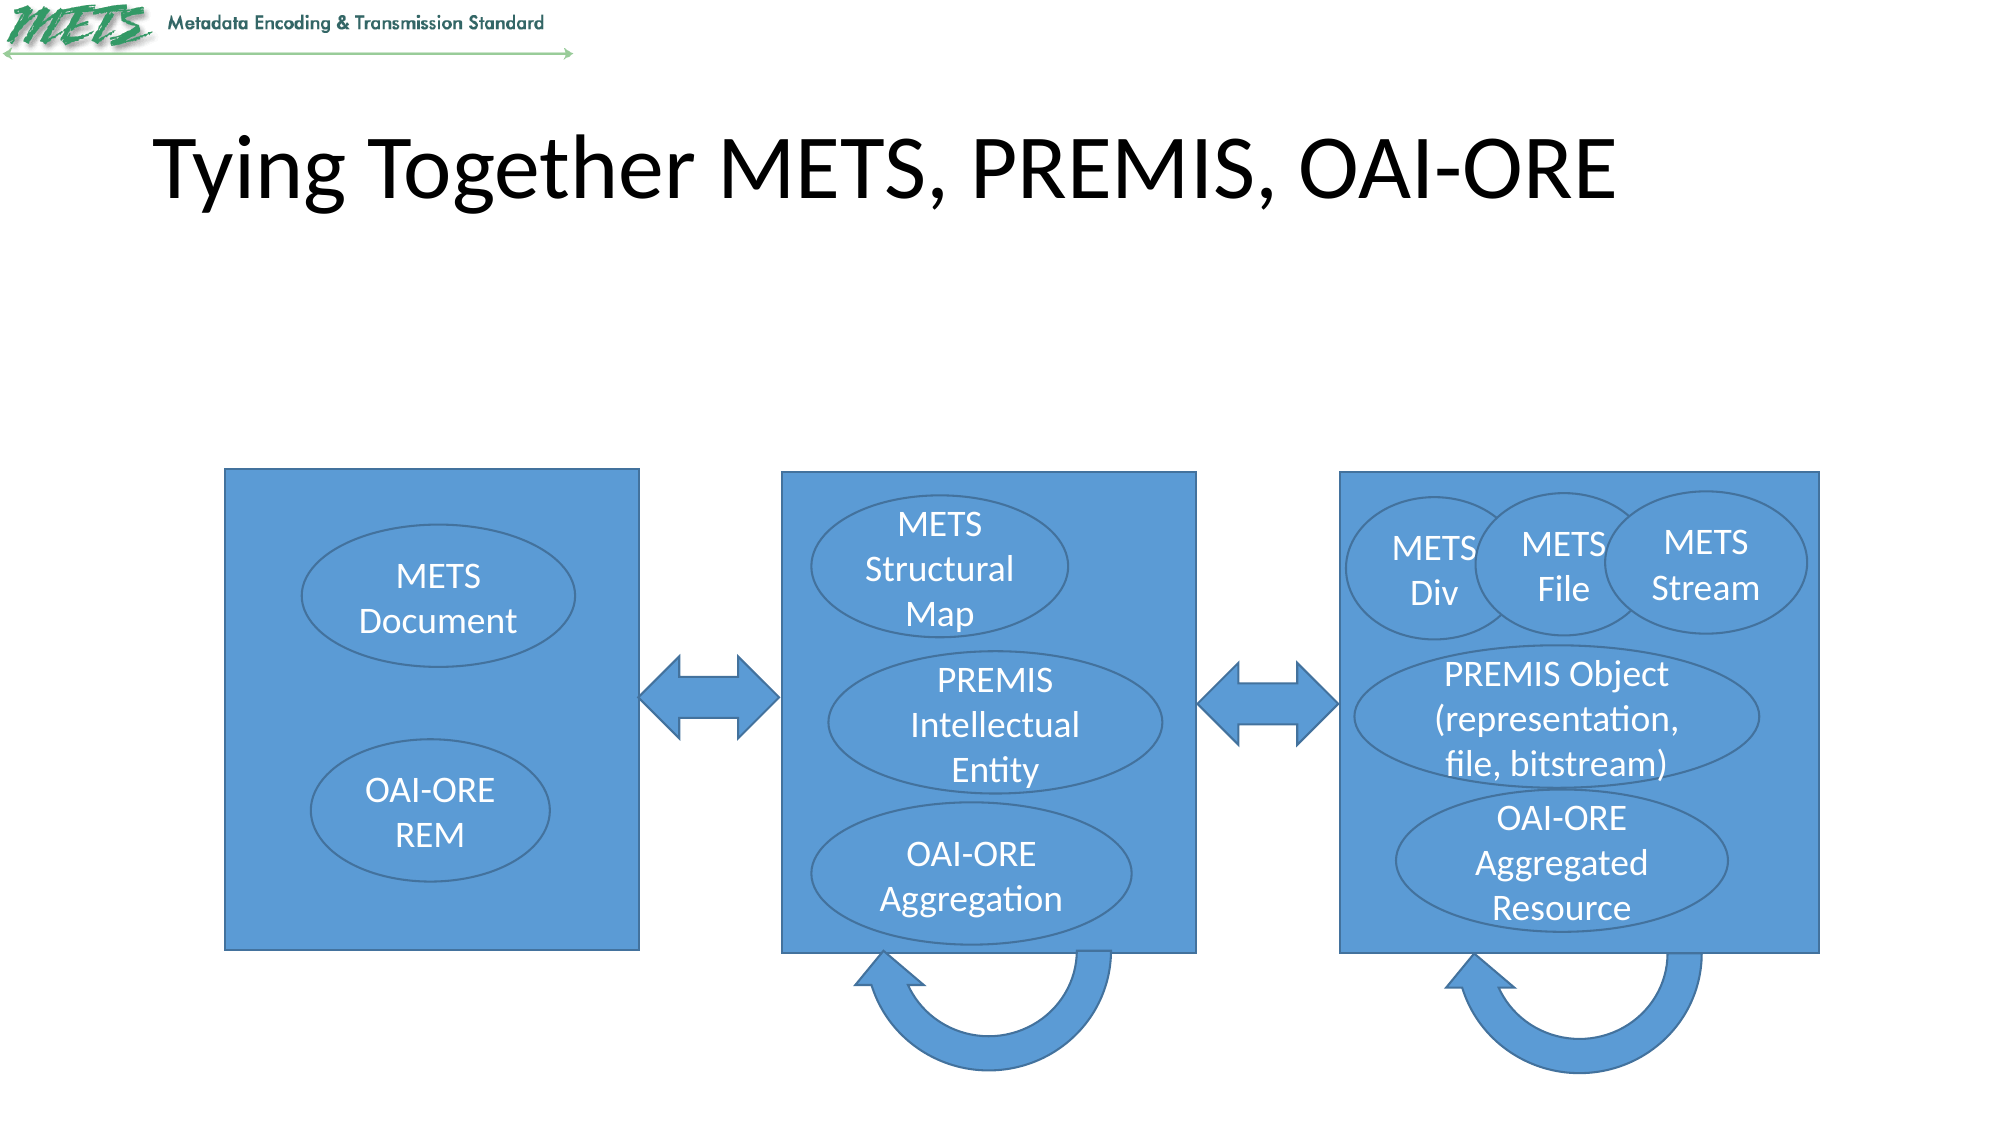

# Tying Together METS, PREMIS, OAI-ORE

METS
Stream
METS
File
METS
Structural Map
METS
Div
METS
Document
PREMIS Object (representation, file, bitstream)
PREMIS
Intellectual
Entity

OAI-ORE
REM
OAI-ORE
Aggregated
Resource
OAI-ORE
Aggregation